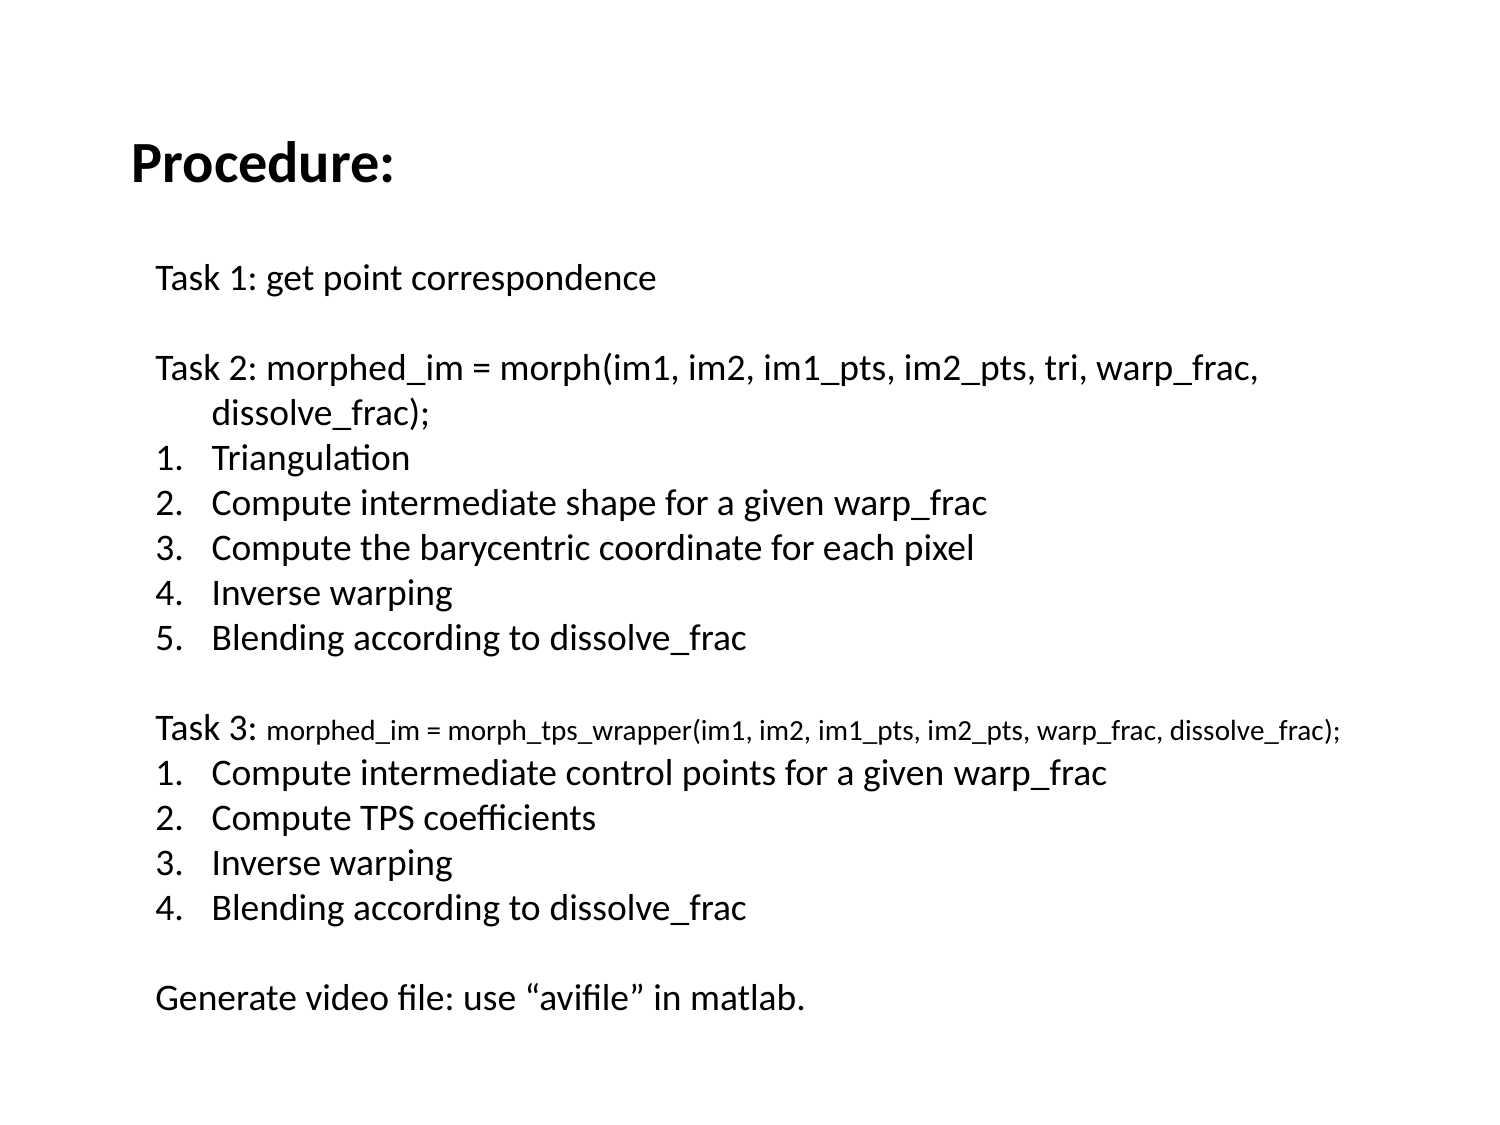

Procedure:
Task 1: get point correspondence

Task 2: morphed_im = morph(im1, im2, im1_pts, im2_pts, tri, warp_frac, dissolve_frac);
Triangulation
Compute intermediate shape for a given warp_frac
Compute the barycentric coordinate for each pixel
Inverse warping
Blending according to dissolve_frac

Task 3: morphed_im = morph_tps_wrapper(im1, im2, im1_pts, im2_pts, warp_frac, dissolve_frac);
1.	Compute intermediate control points for a given warp_frac
Compute TPS coefficients
Inverse warping
Blending according to dissolve_frac

Generate video file: use “avifile” in matlab.